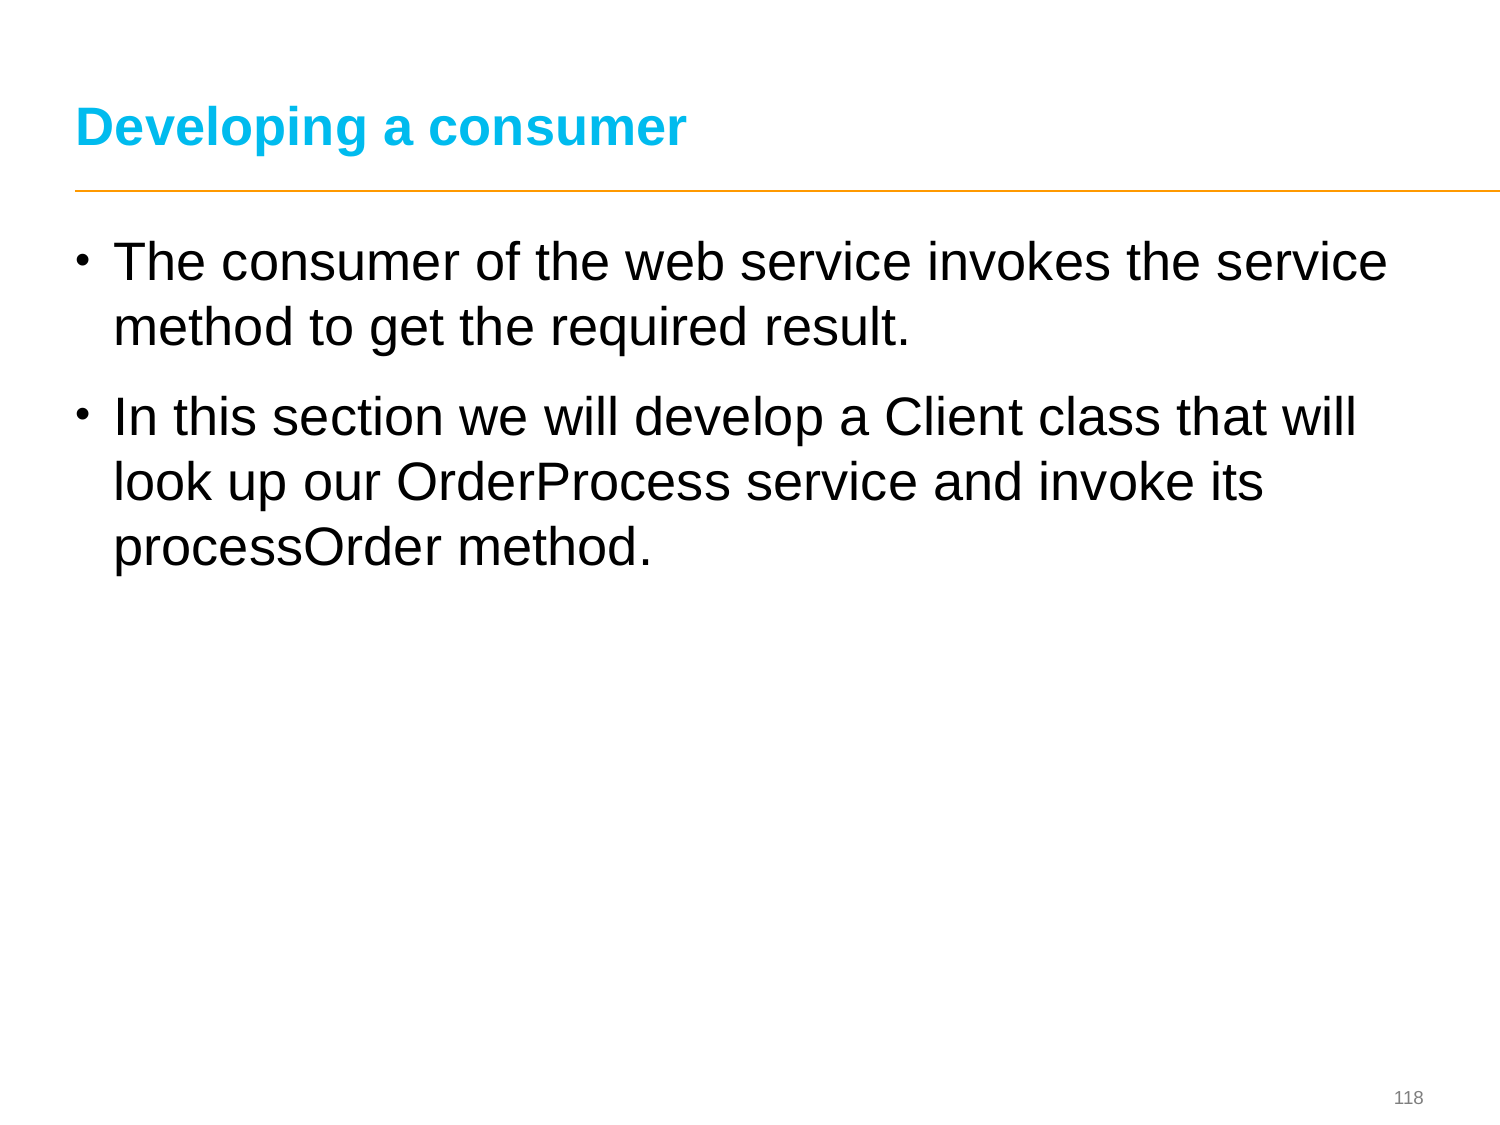

# Developing a consumer
The consumer of the web service invokes the service method to get the required result.
In this section we will develop a Client class that will look up our OrderProcess service and invoke its processOrder method.